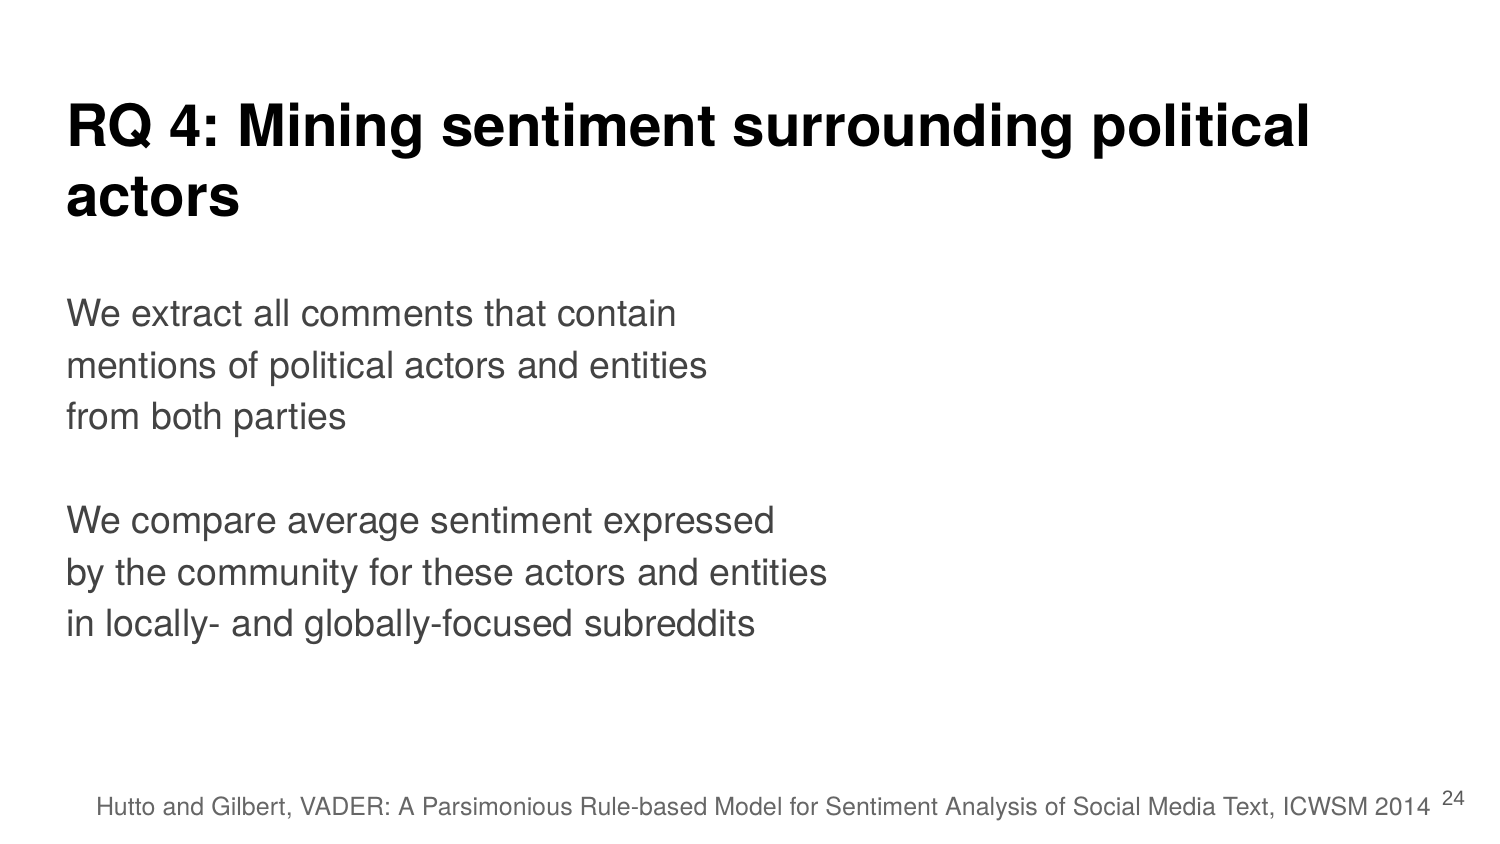

# RQ 4: Mining sentiment surrounding political actors

We extract all comments that contain
mentions of political actors and entities
from both parties
We compare average sentiment expressed
by the community for these actors and entities
in locally- and globally-focused subreddits
24
Hutto and Gilbert, VADER: A Parsimonious Rule-based Model for Sentiment Analysis of Social Media Text, ICWSM 2014